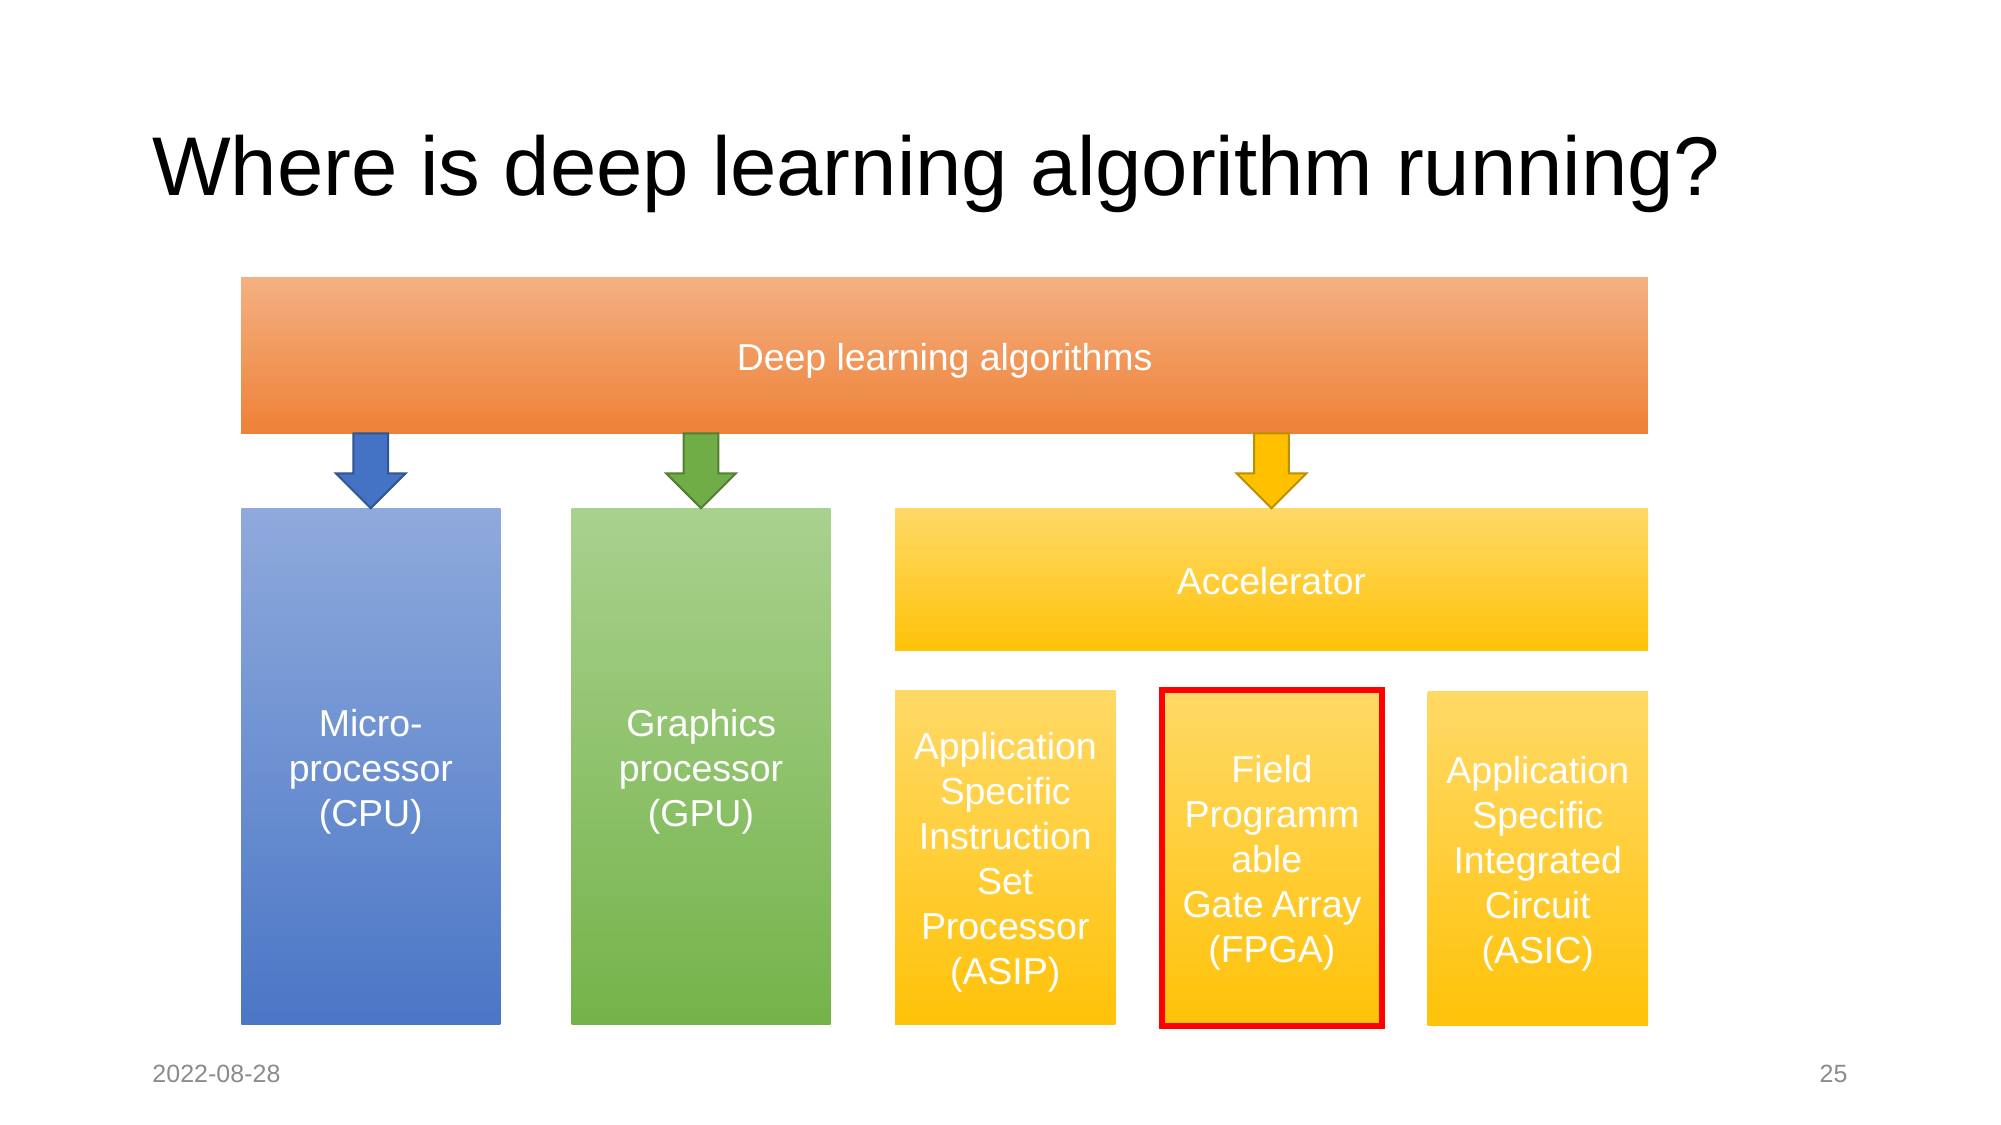

# Where is deep learning algorithm running?
Deep learning algorithms

Micro-processor
(CPU)
Graphics processor
(GPU)
Accelerator
Application
Specific
Instruction
Set
Processor
(ASIP)
Field
Programmable
Gate Array
(FPGA)

Application Specific Integrated Circuit
(ASIC)
2022-08-28
25